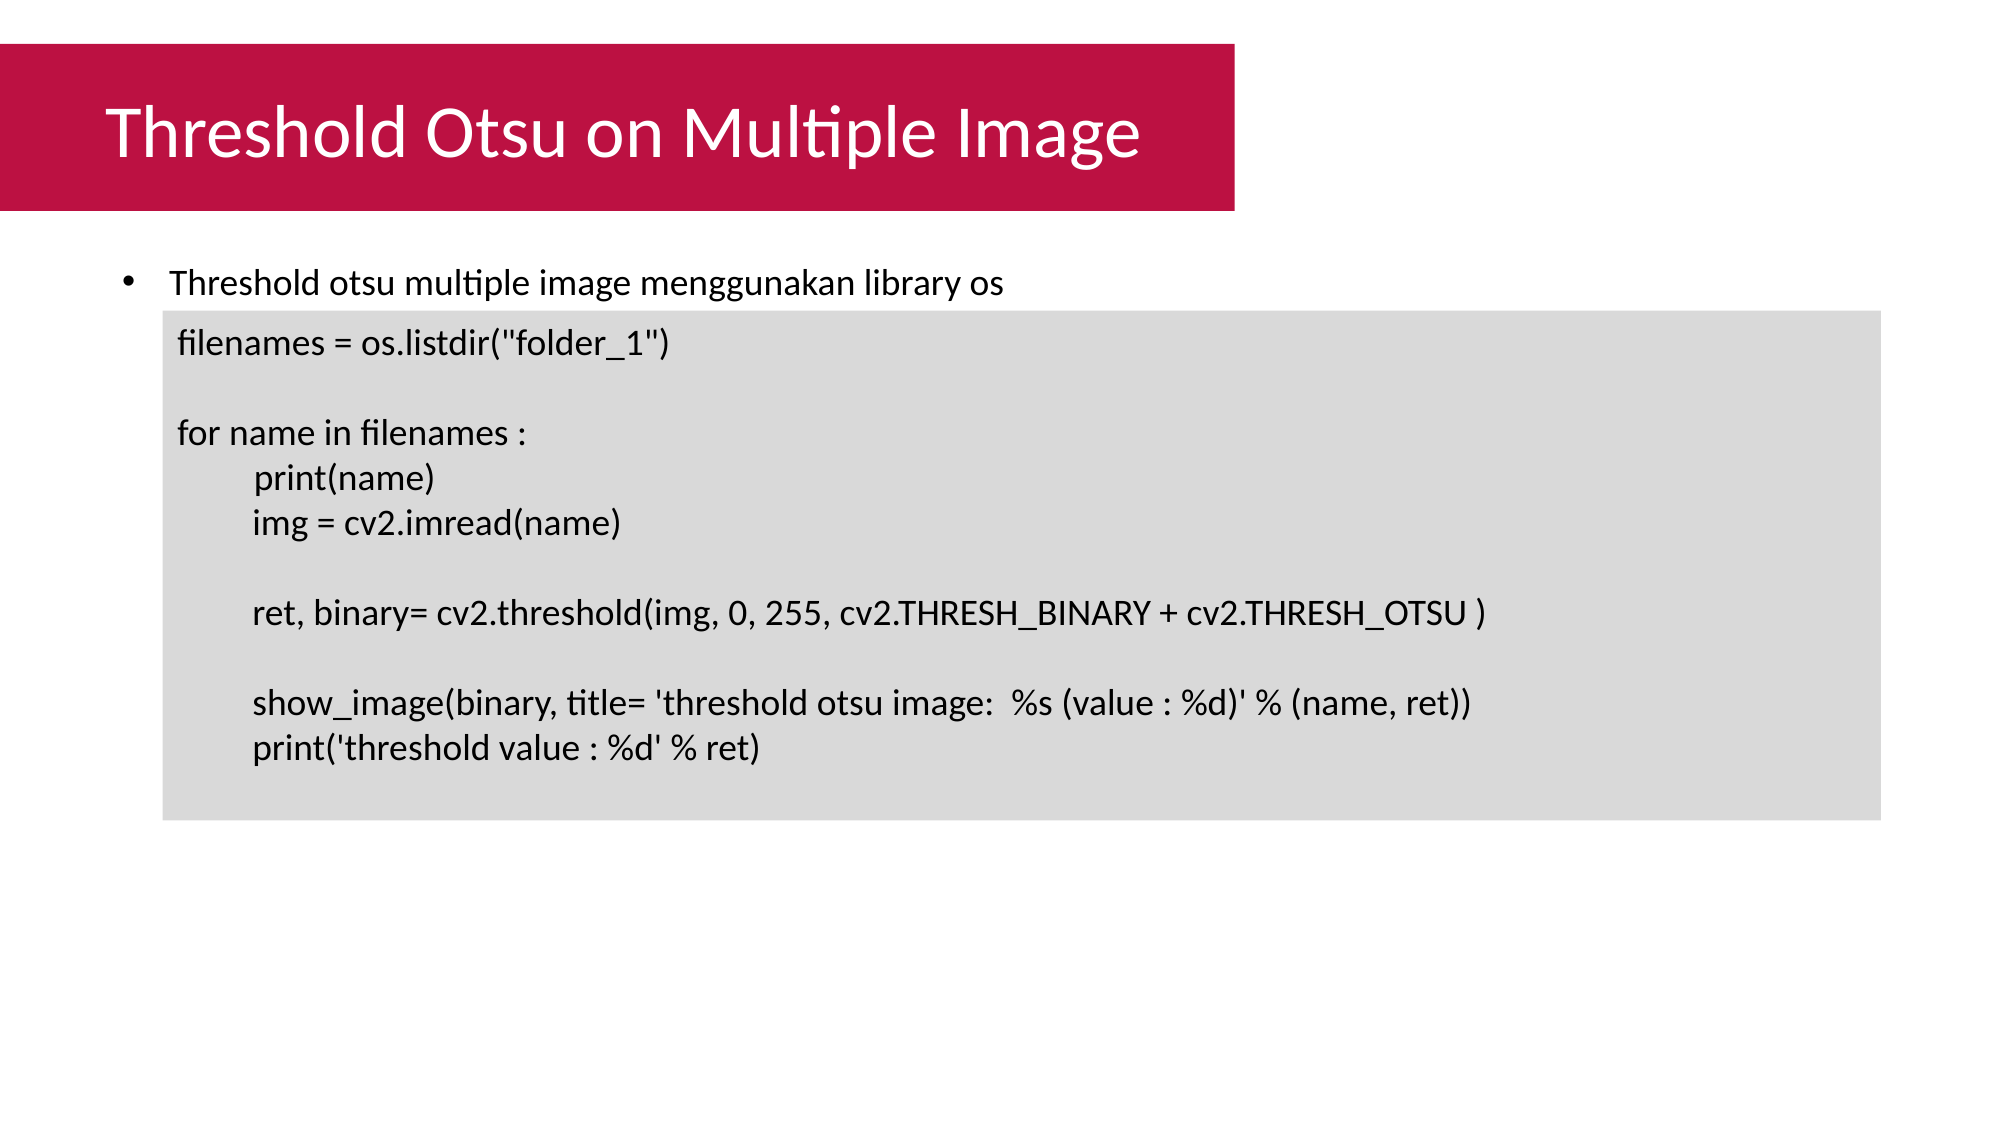

Threshold Otsu on Multiple Image
Threshold otsu multiple image menggunakan library os
filenames = os.listdir("folder_1")

for name in filenames :
         print(name)
img = cv2.imread(name)

ret, binary= cv2.threshold(img, 0, 255, cv2.THRESH_BINARY + cv2.THRESH_OTSU )

show_image(binary, title= 'threshold otsu image:  %s (value : %d)' % (name, ret))
print('threshold value : %d' % ret)